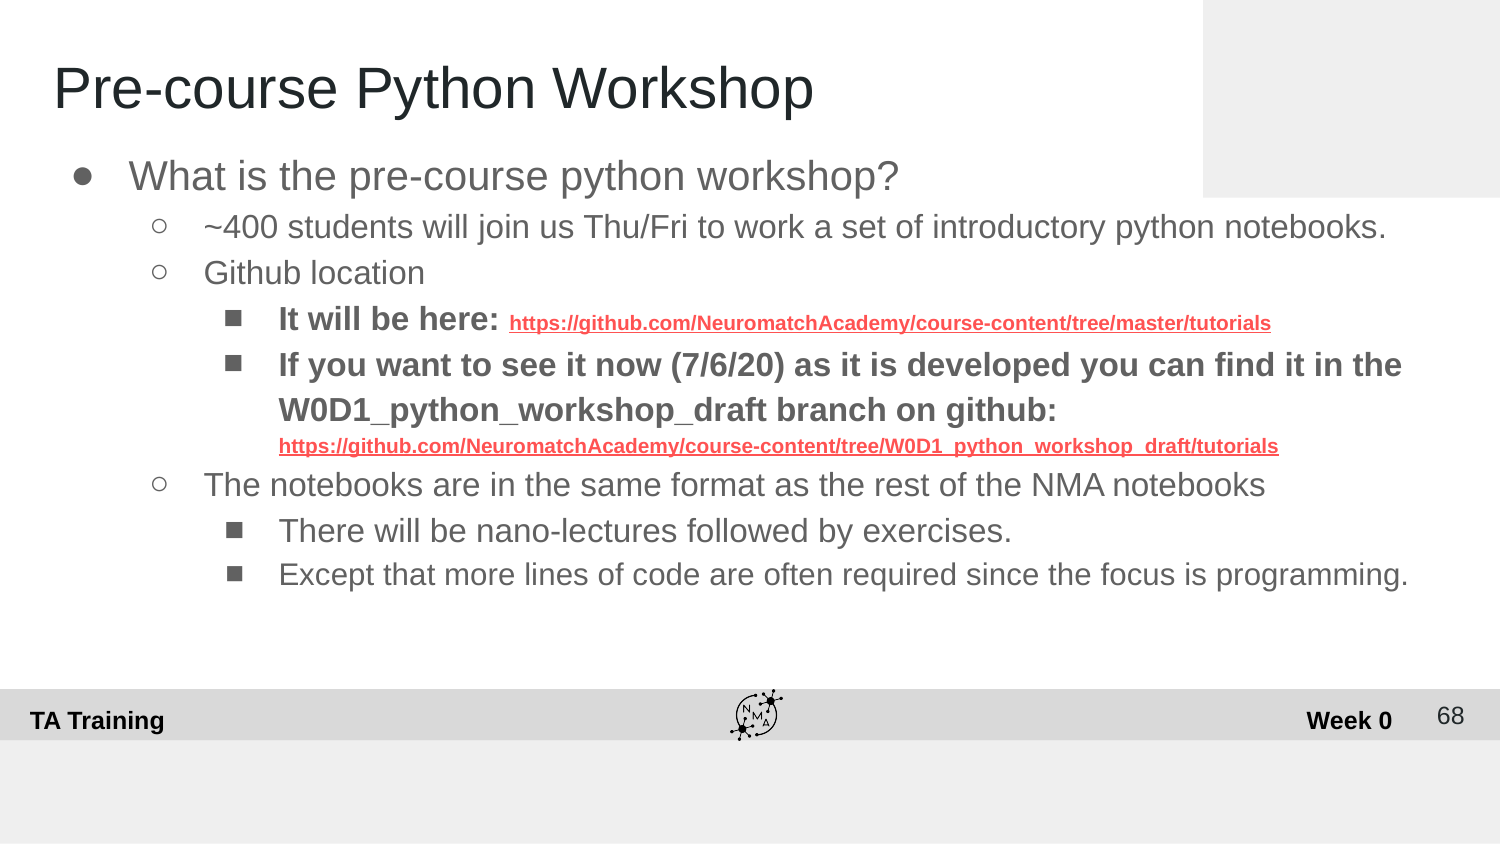

# Pre-course Python Workshop

What is the pre-course python workshop?
~400 students will join us Thu/Fri to work a set of introductory python notebooks.
Github location
It will be here: https://github.com/NeuromatchAcademy/course-content/tree/master/tutorials
If you want to see it now (7/6/20) as it is developed you can find it in the W0D1_python_workshop_draft branch on github: https://github.com/NeuromatchAcademy/course-content/tree/W0D1_python_workshop_draft/tutorials
The notebooks are in the same format as the rest of the NMA notebooks
There will be nano-lectures followed by exercises.
Except that more lines of code are often required since the focus is programming.
68